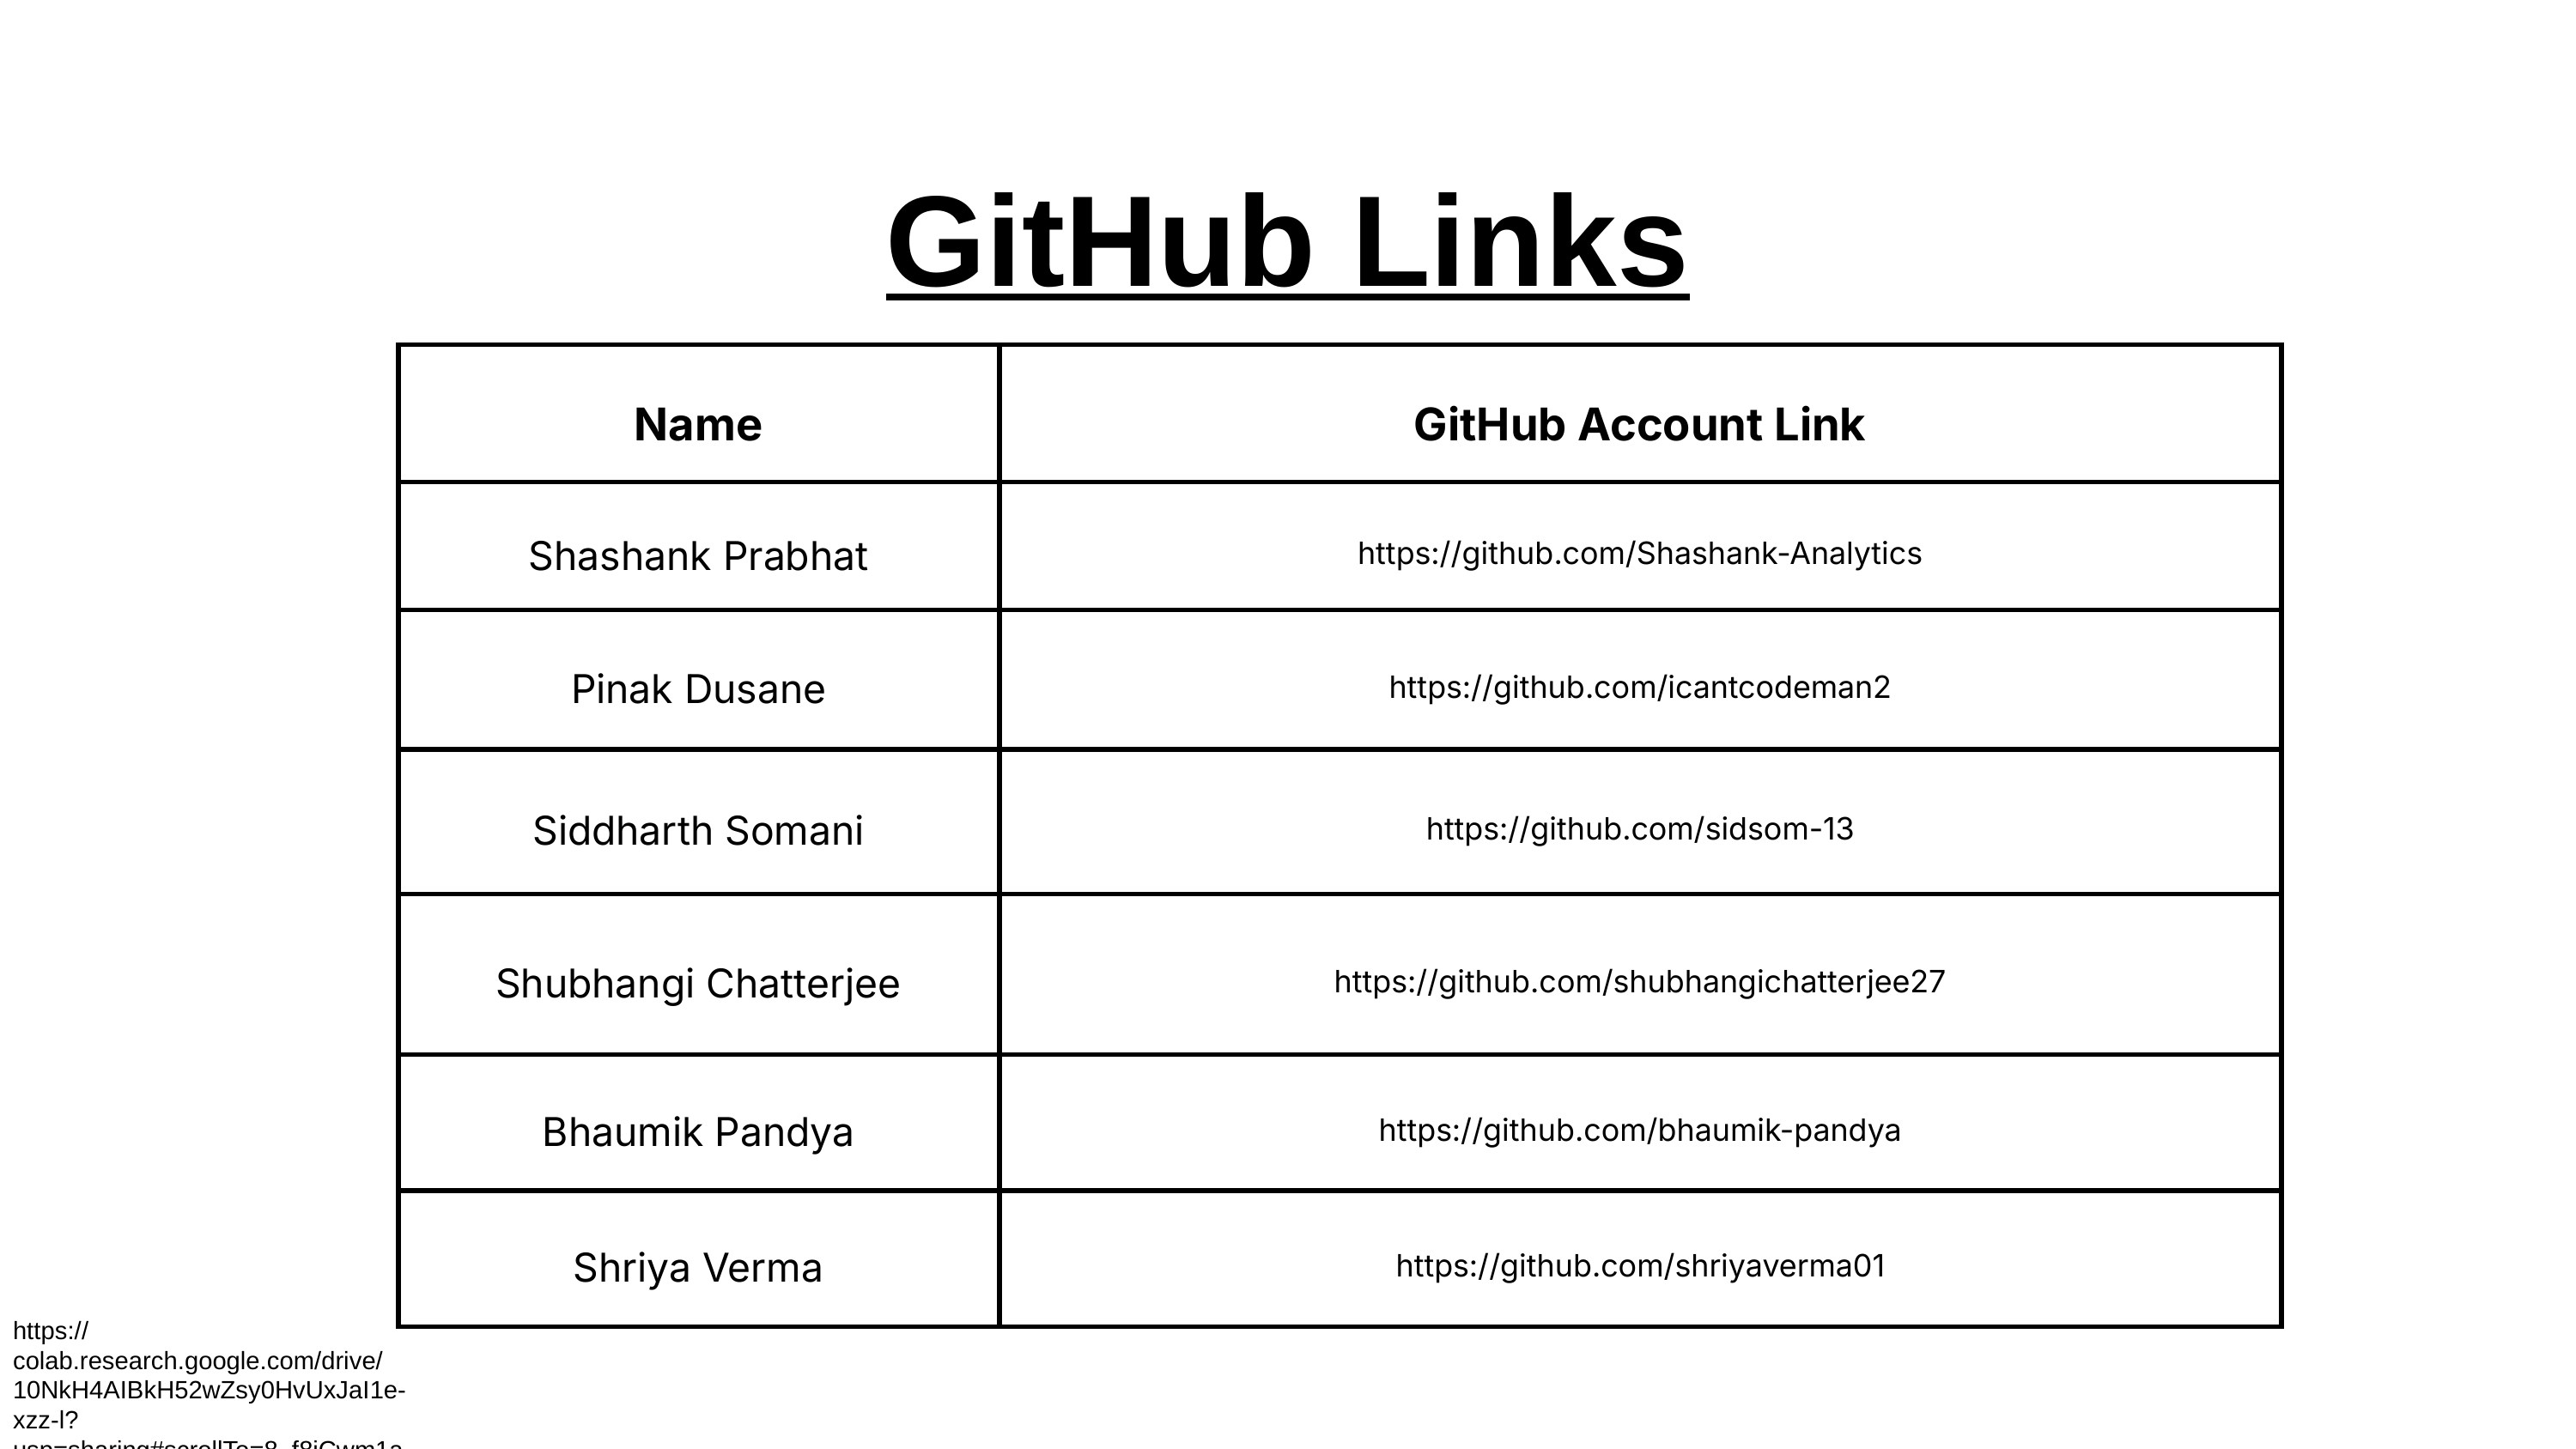

GitHub Links
| Name | GitHub Account Link |
| --- | --- |
| Shashank Prabhat | https://github.com/Shashank-Analytics |
| Pinak Dusane | https://github.com/icantcodeman2 |
| Siddharth Somani | https://github.com/sidsom-13 |
| Shubhangi Chatterjee | https://github.com/shubhangichatterjee27 |
| Bhaumik Pandya | https://github.com/bhaumik-pandya |
| Shriya Verma | https://github.com/shriyaverma01 |
https://colab.research.google.com/drive/10NkH4AIBkH52wZsy0HvUxJaI1e-xzz-l?usp=sharing#scrollTo=8_f8jCwm1a8d